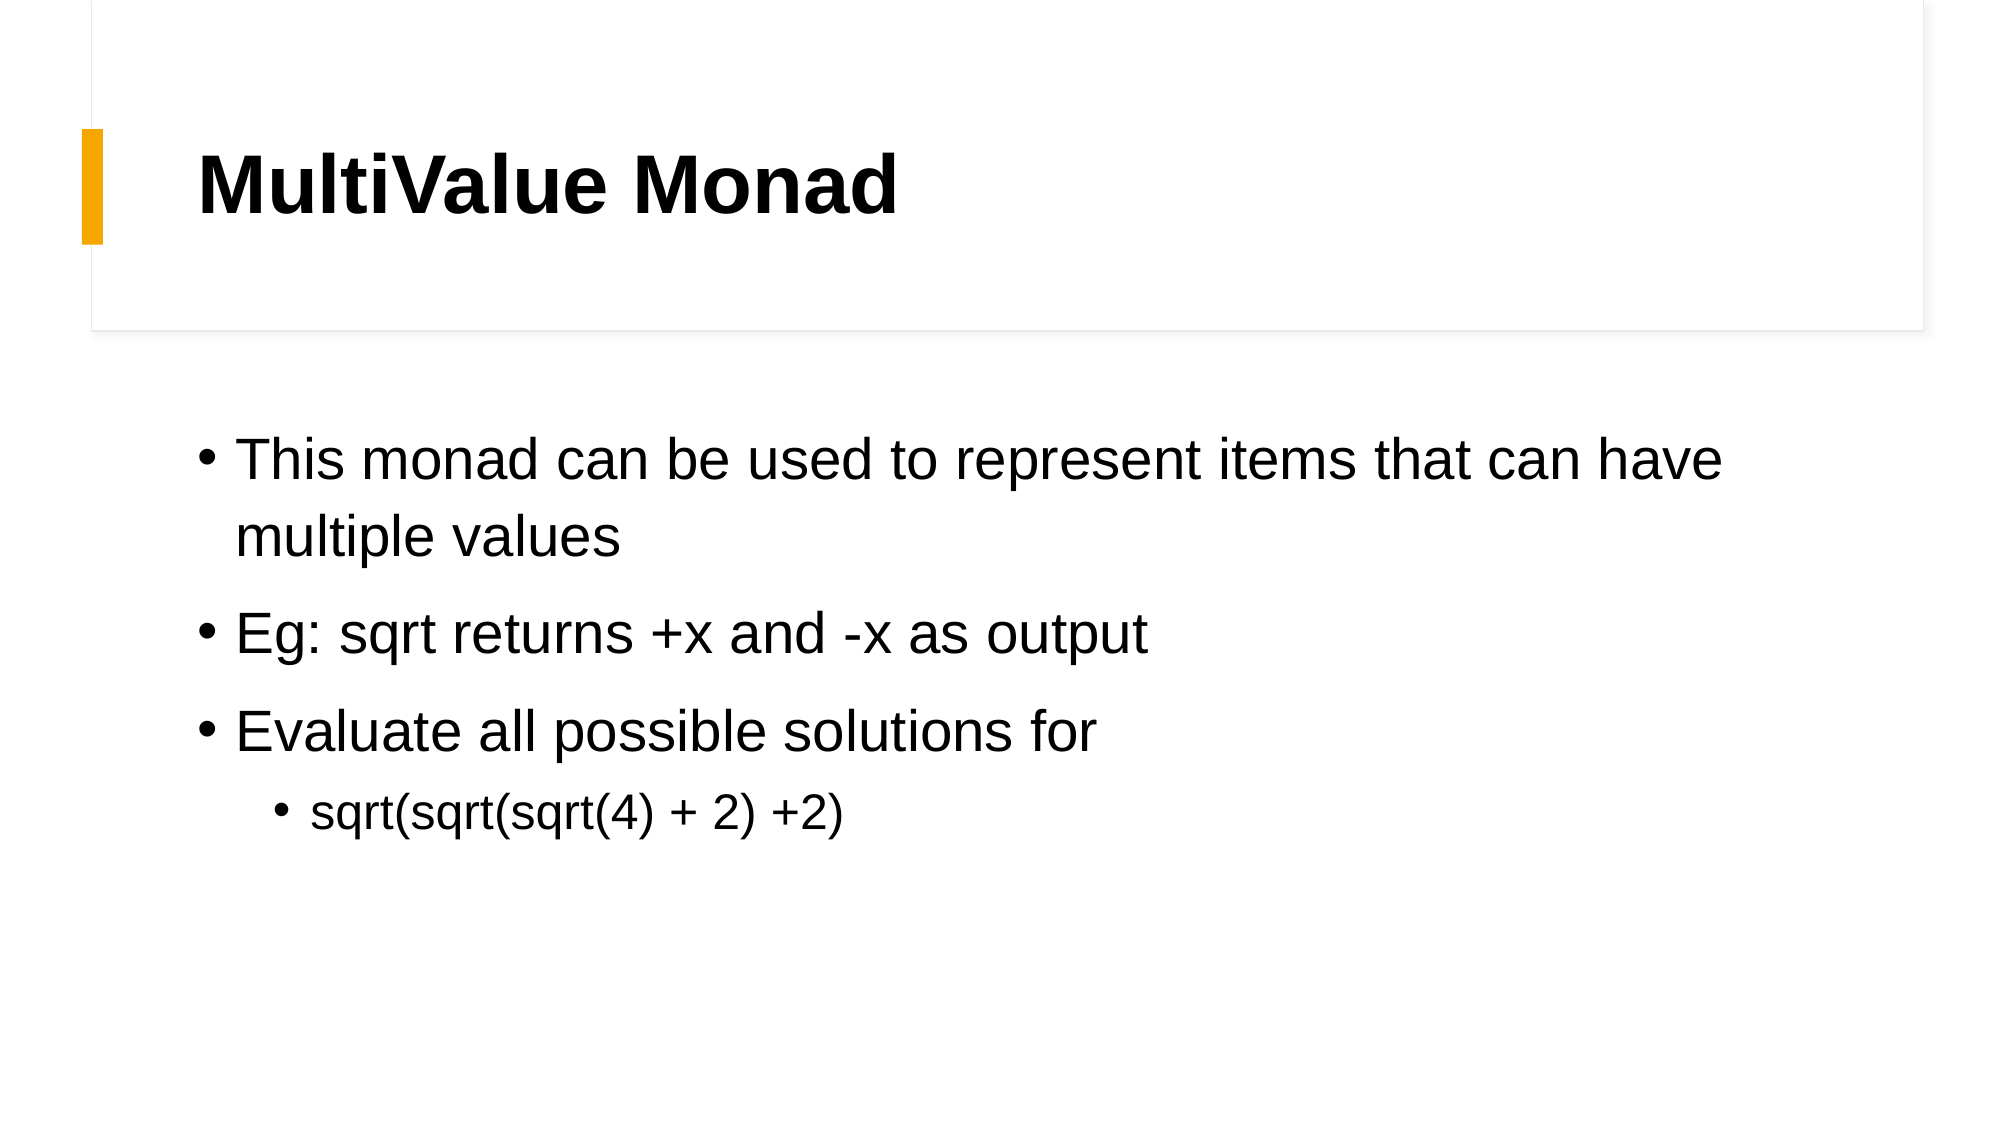

# MultiValue Monad
This monad can be used to represent items that can have multiple values
Eg: sqrt returns +x and -x as output
Evaluate all possible solutions for
sqrt(sqrt(sqrt(4) + 2) +2)